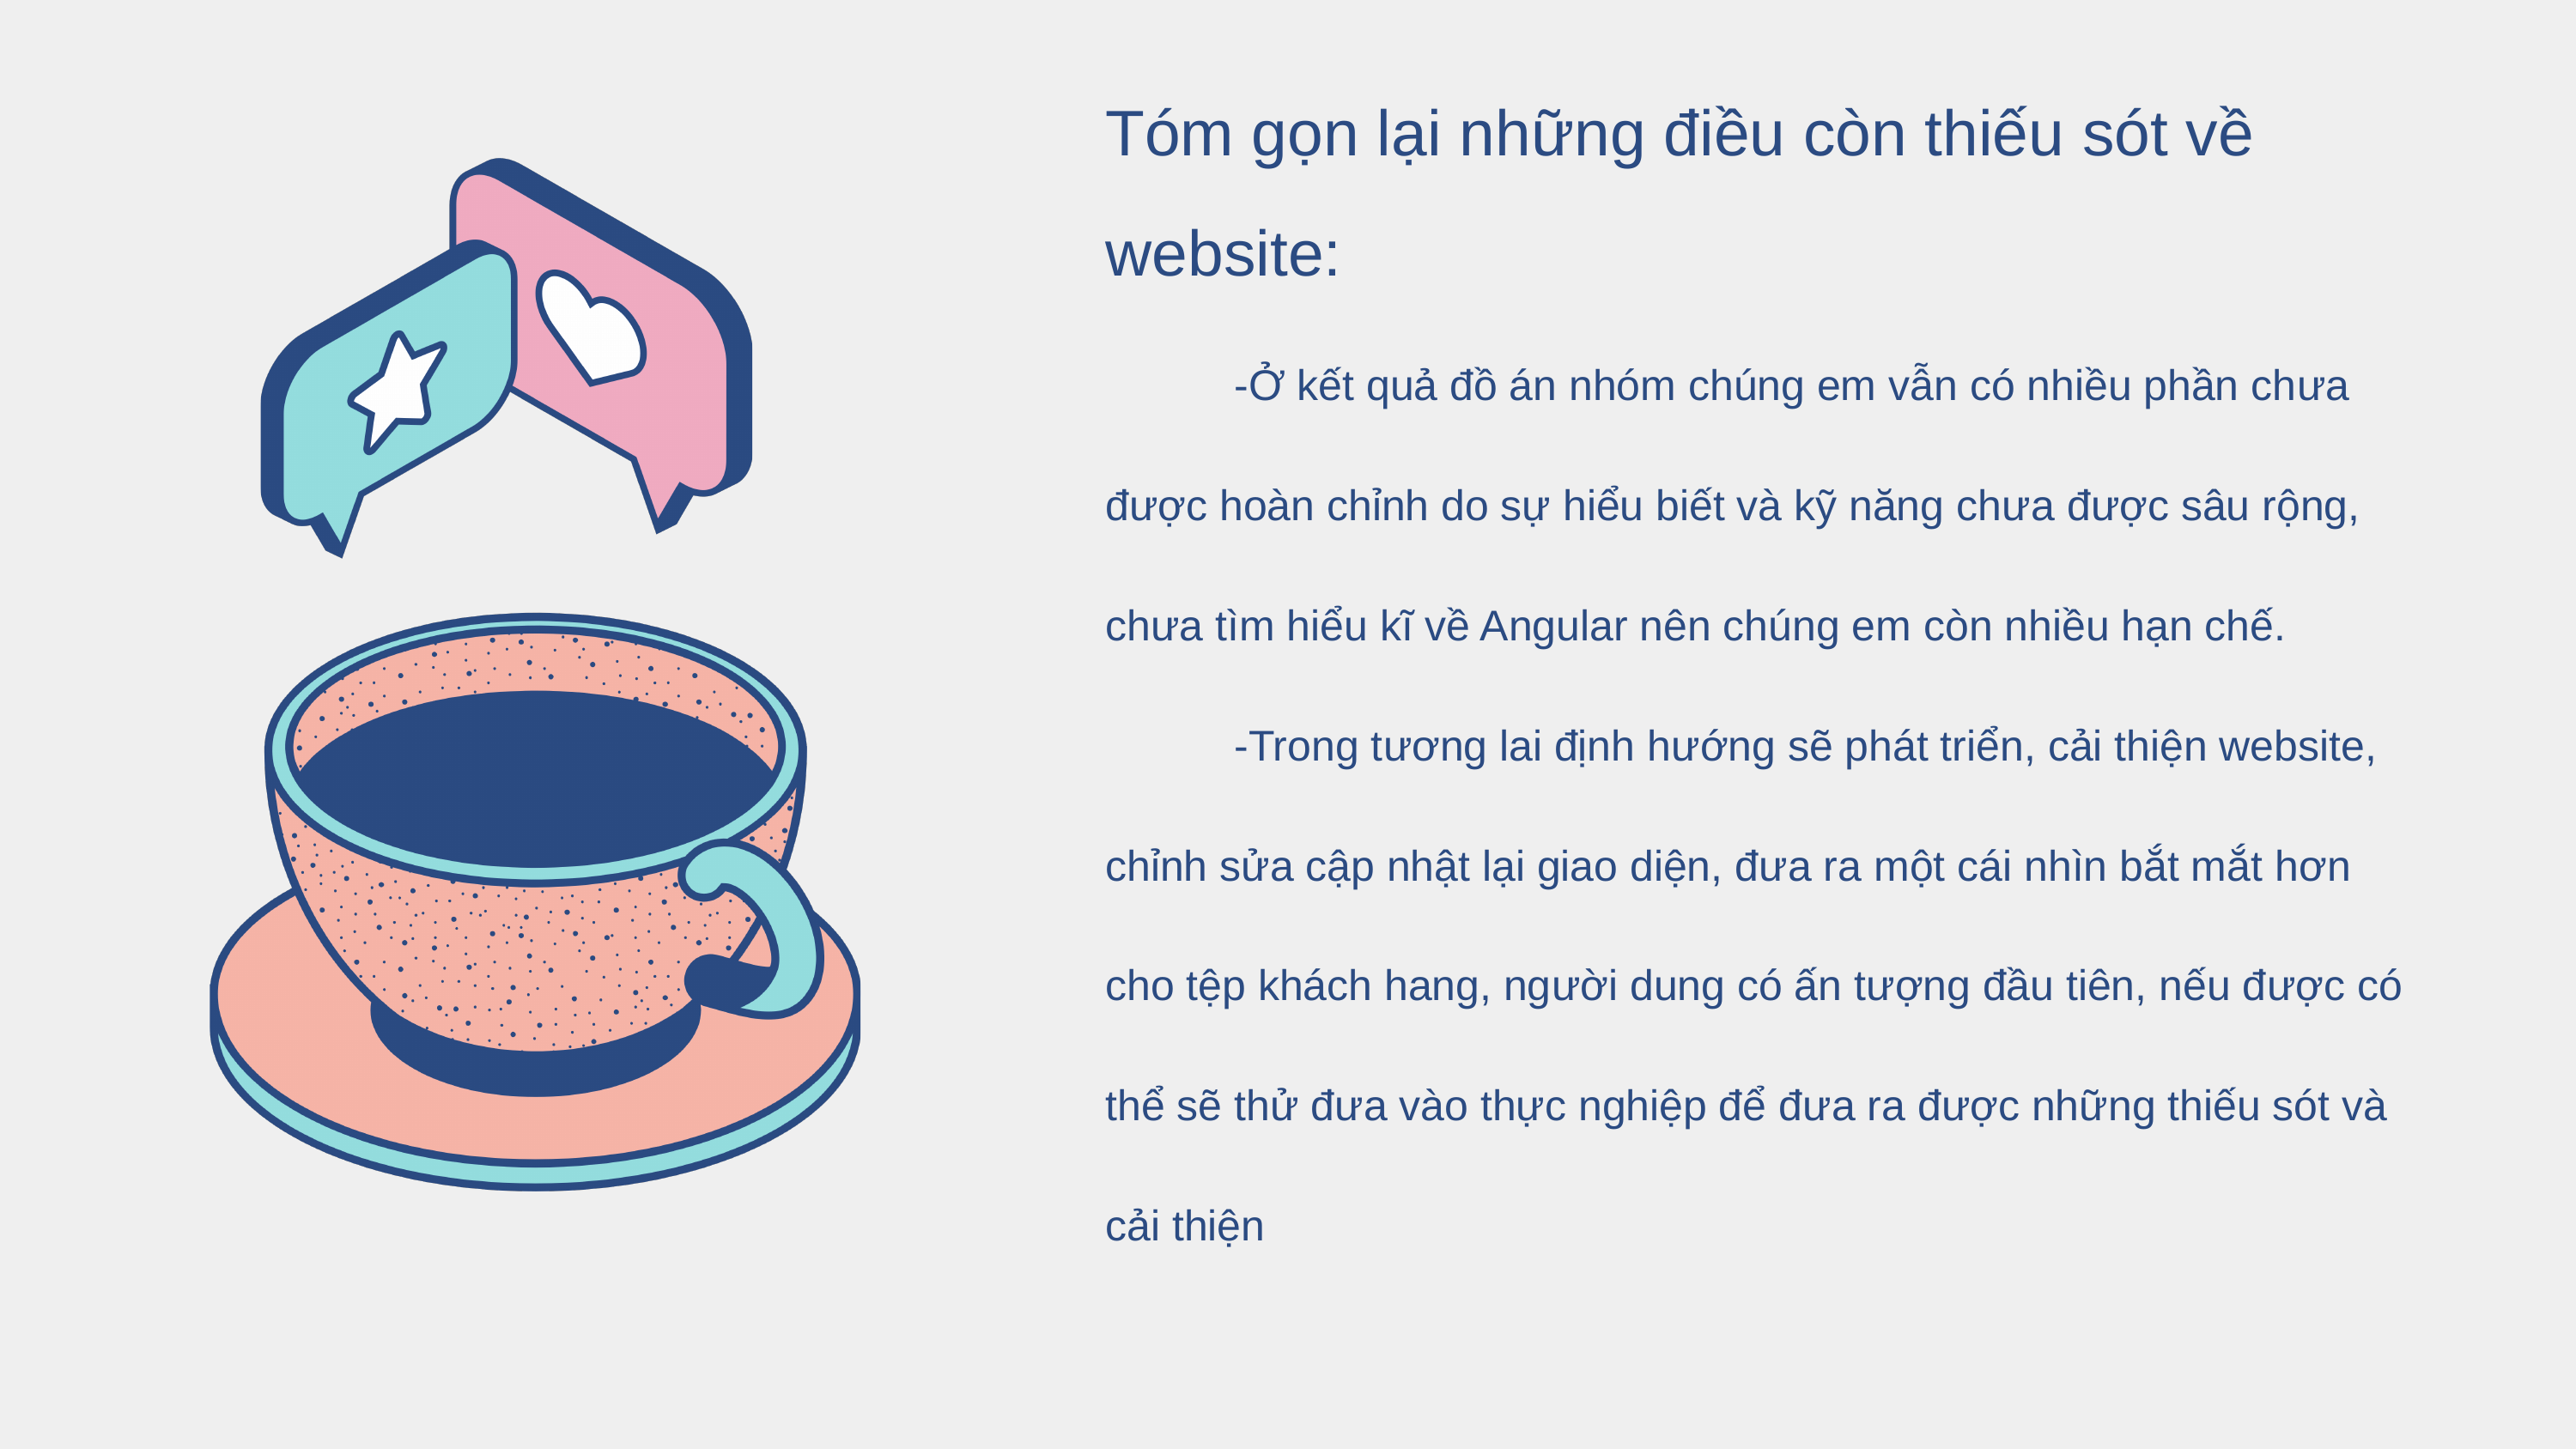

Tóm gọn lại những điều còn thiếu sót về website:
	-Ở kết quả đồ án nhóm chúng em vẫn có nhiều phần chưa được hoàn chỉnh do sự hiểu biết và kỹ năng chưa được sâu rộng, chưa tìm hiểu kĩ về Angular nên chúng em còn nhiều hạn chế.
	-Trong tương lai định hướng sẽ phát triển, cải thiện website, chỉnh sửa cập nhật lại giao diện, đưa ra một cái nhìn bắt mắt hơn cho tệp khách hang, người dung có ấn tượng đầu tiên, nếu được có thể sẽ thử đưa vào thực nghiệp để đưa ra được những thiếu sót và cải thiện